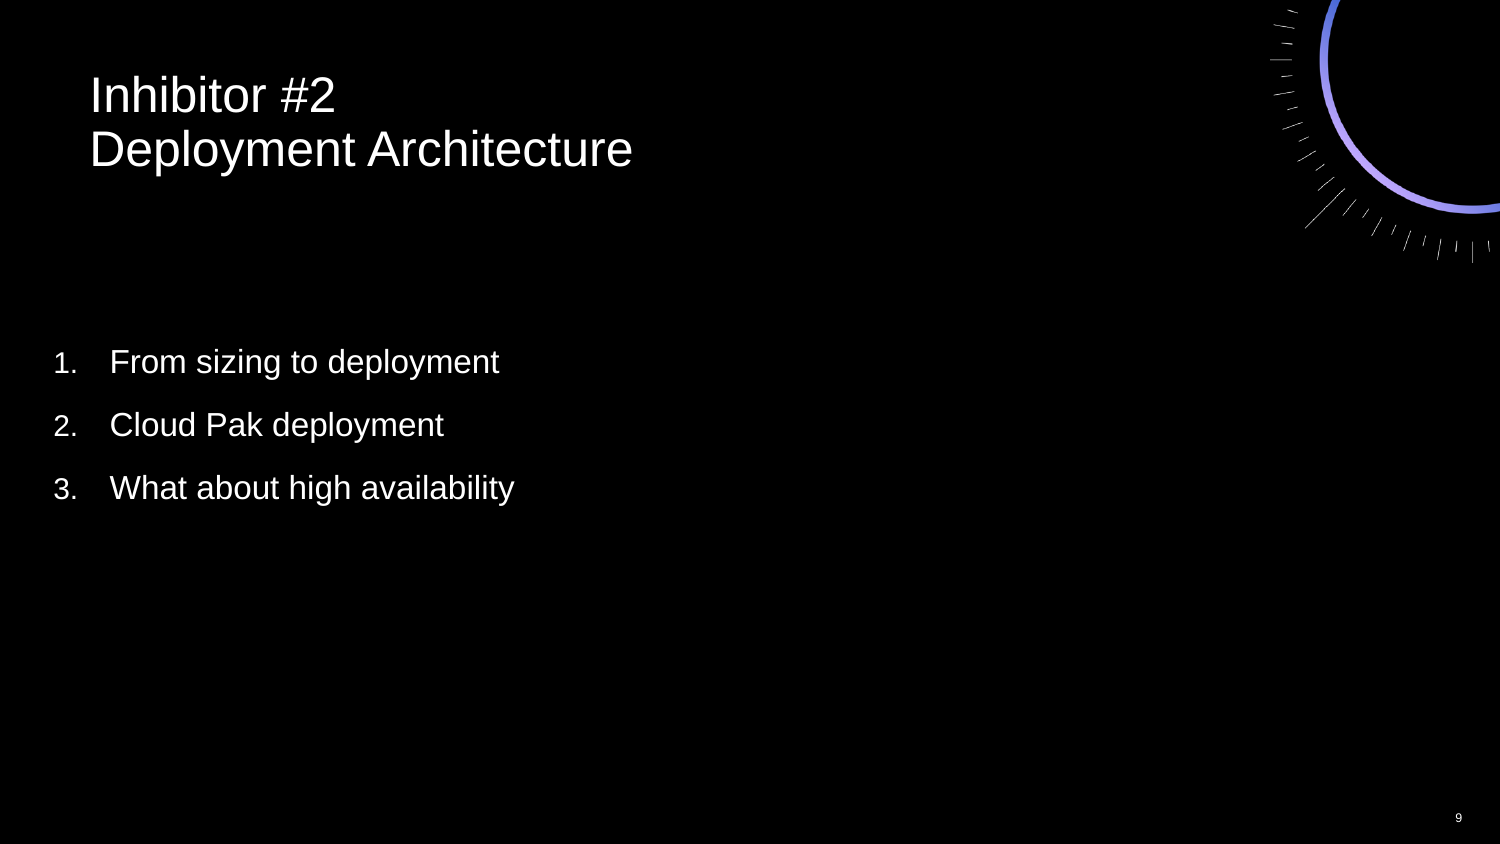

Inhibitor #2
Deployment Architecture
From sizing to deployment
Cloud Pak deployment
What about high availability

9